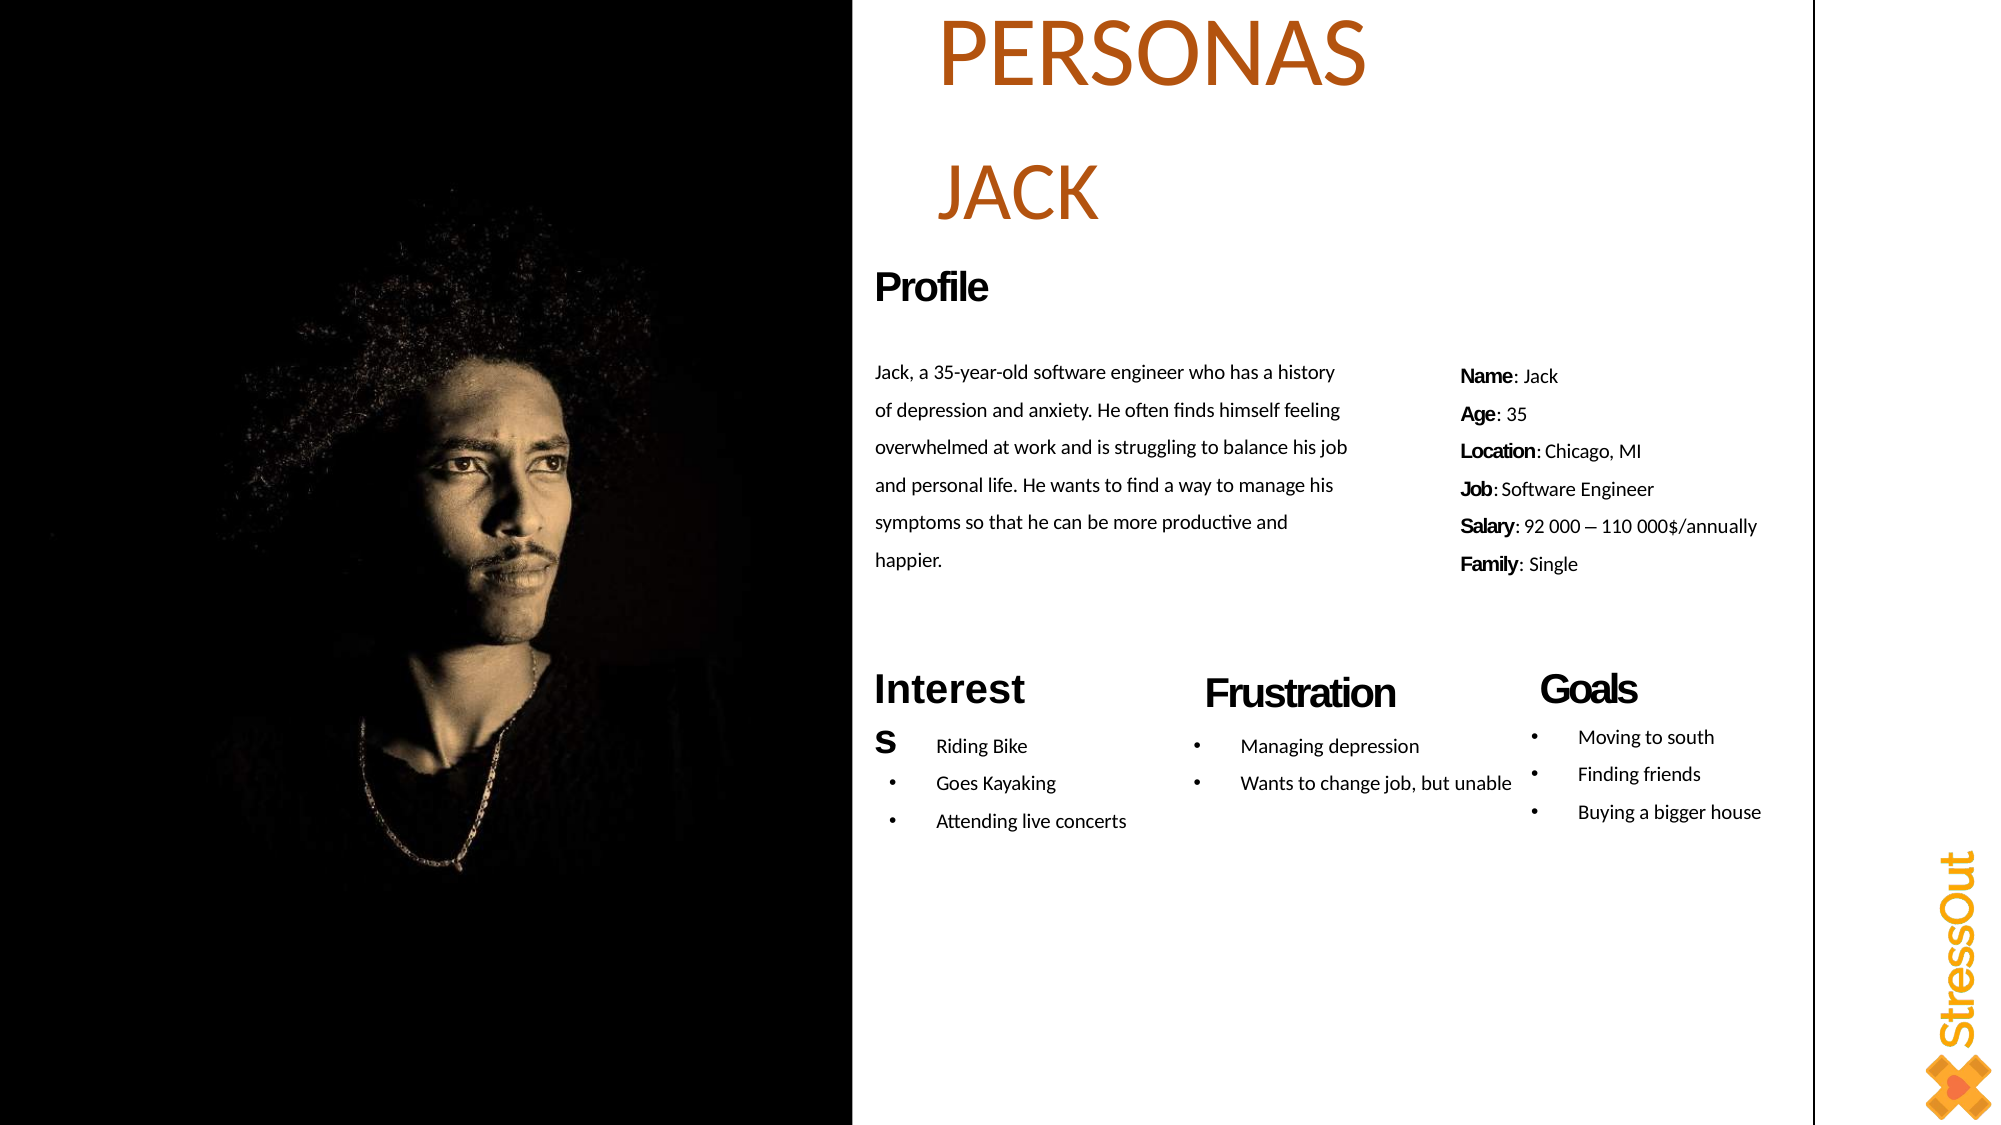

# PERSONAS
JACK
Profile
Jack, a 35-year-old software engineer who has a history  of depression and anxiety. He often finds himself feeling  overwhelmed at work and is struggling to balance his job  and personal life. He wants to find a way to manage his  symptoms so that he can be more productive and  happier.
Name: Jack
Age: 35
Location: Chicago, MI
Job: Software Engineer
Salary: 92 000 – 110 000$/annually
Family: Single
Goals
Moving to south
Finding friends
Buying a bigger house
Interests
Frustration
Managing depression
Wants to change job, but unable
Riding Bike
Goes Kayaking
Attending live concerts